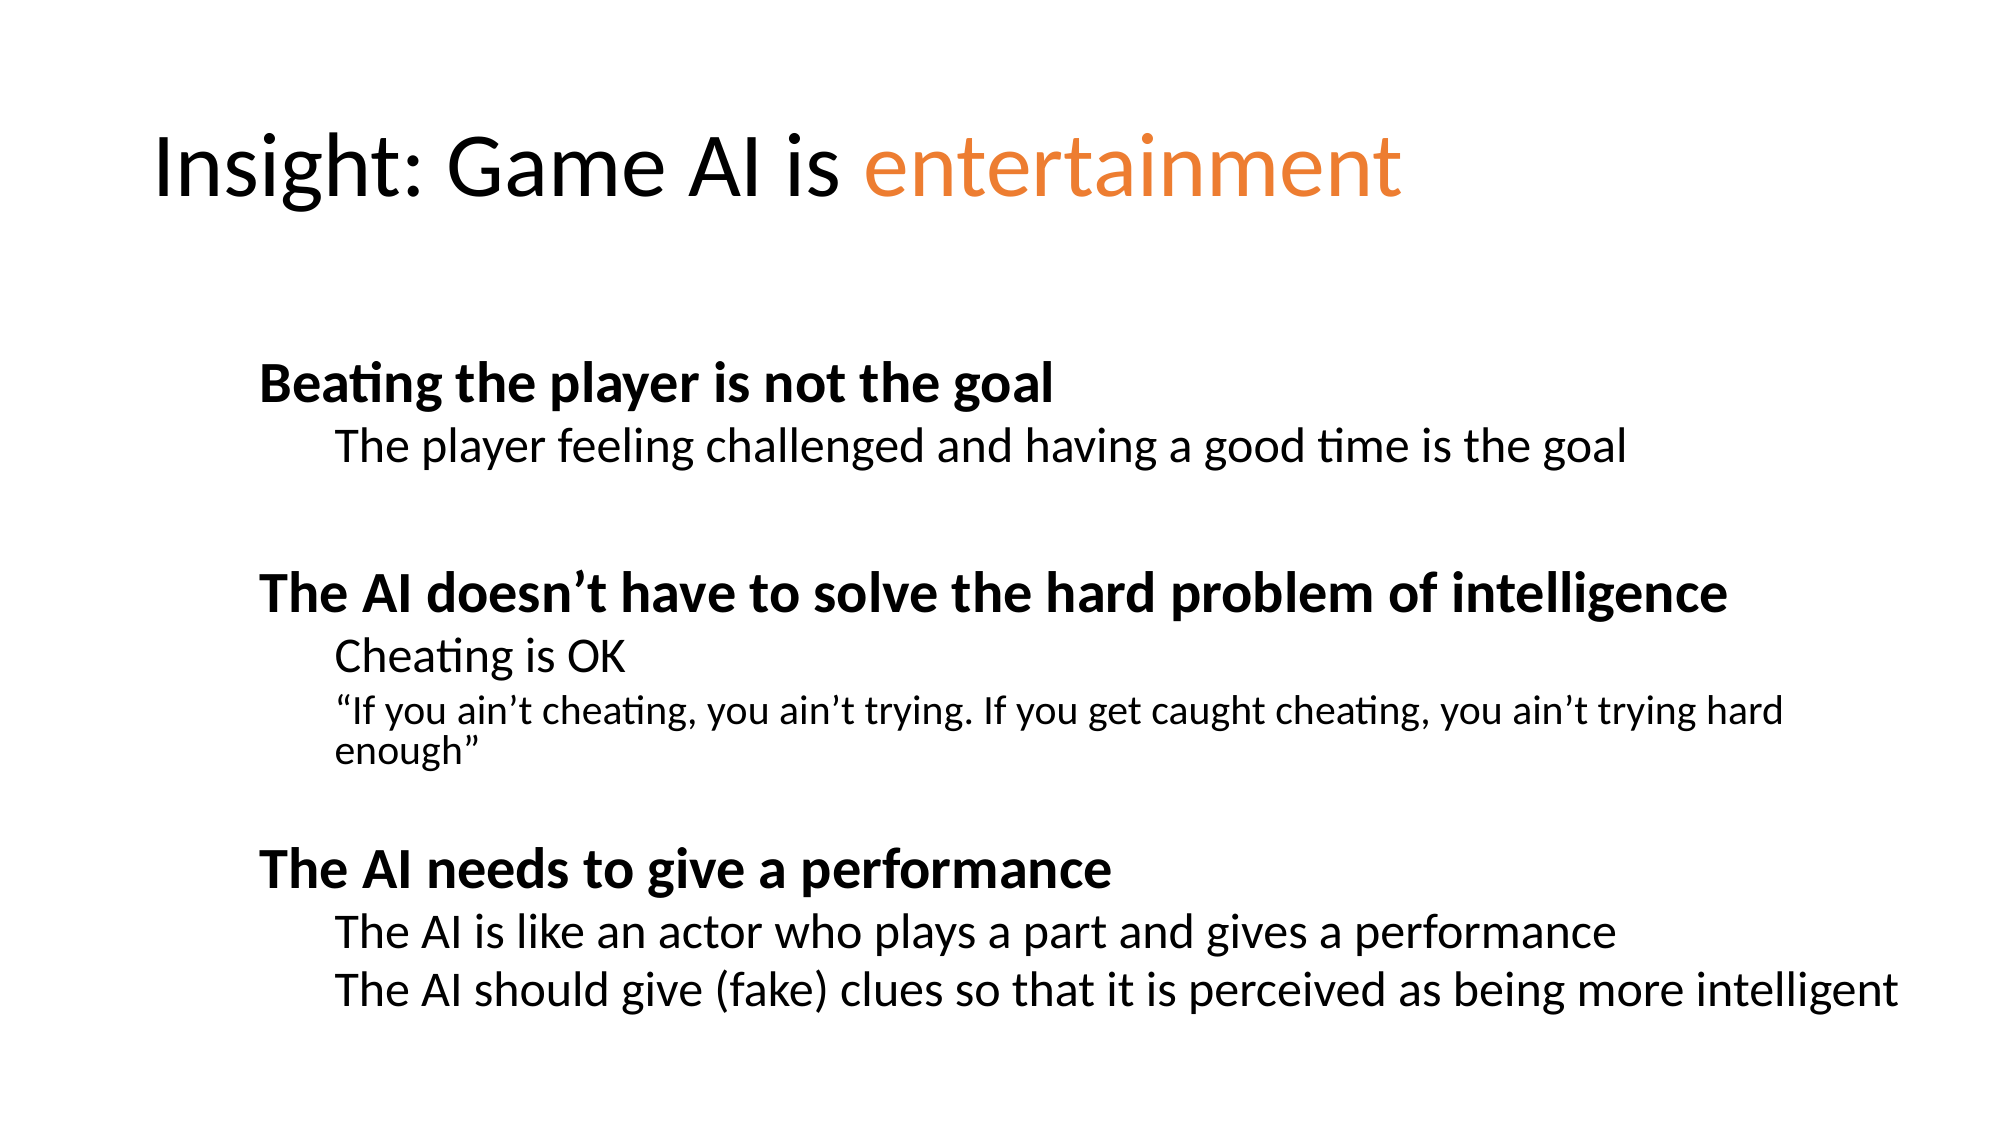

# Insight: Game AI is entertainment
Beating the player is not the goal
The player feeling challenged and having a good time is the goal

The AI doesn’t have to solve the hard problem of intelligence
Cheating is OK
“If you ain’t cheating, you ain’t trying. If you get caught cheating, you ain’t trying hard enough”

The AI needs to give a performance
The AI is like an actor who plays a part and gives a performance
The AI should give (fake) clues so that it is perceived as being more intelligent